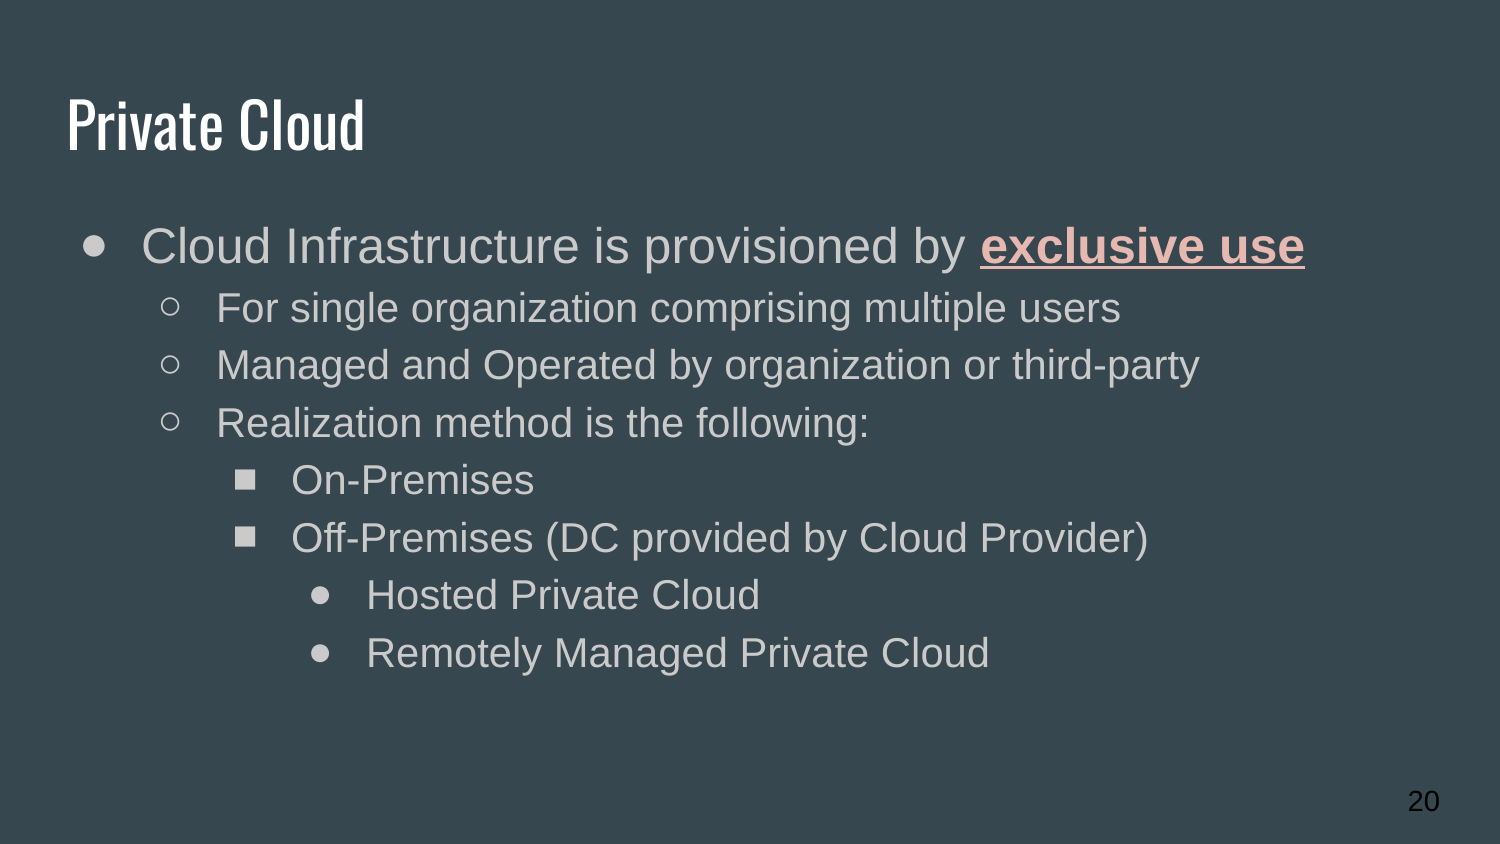

# Private Cloud
Cloud Infrastructure is provisioned by exclusive use
For single organization comprising multiple users
Managed and Operated by organization or third-party
Realization method is the following:
On-Premises
Off-Premises (DC provided by Cloud Provider)
Hosted Private Cloud
Remotely Managed Private Cloud
20